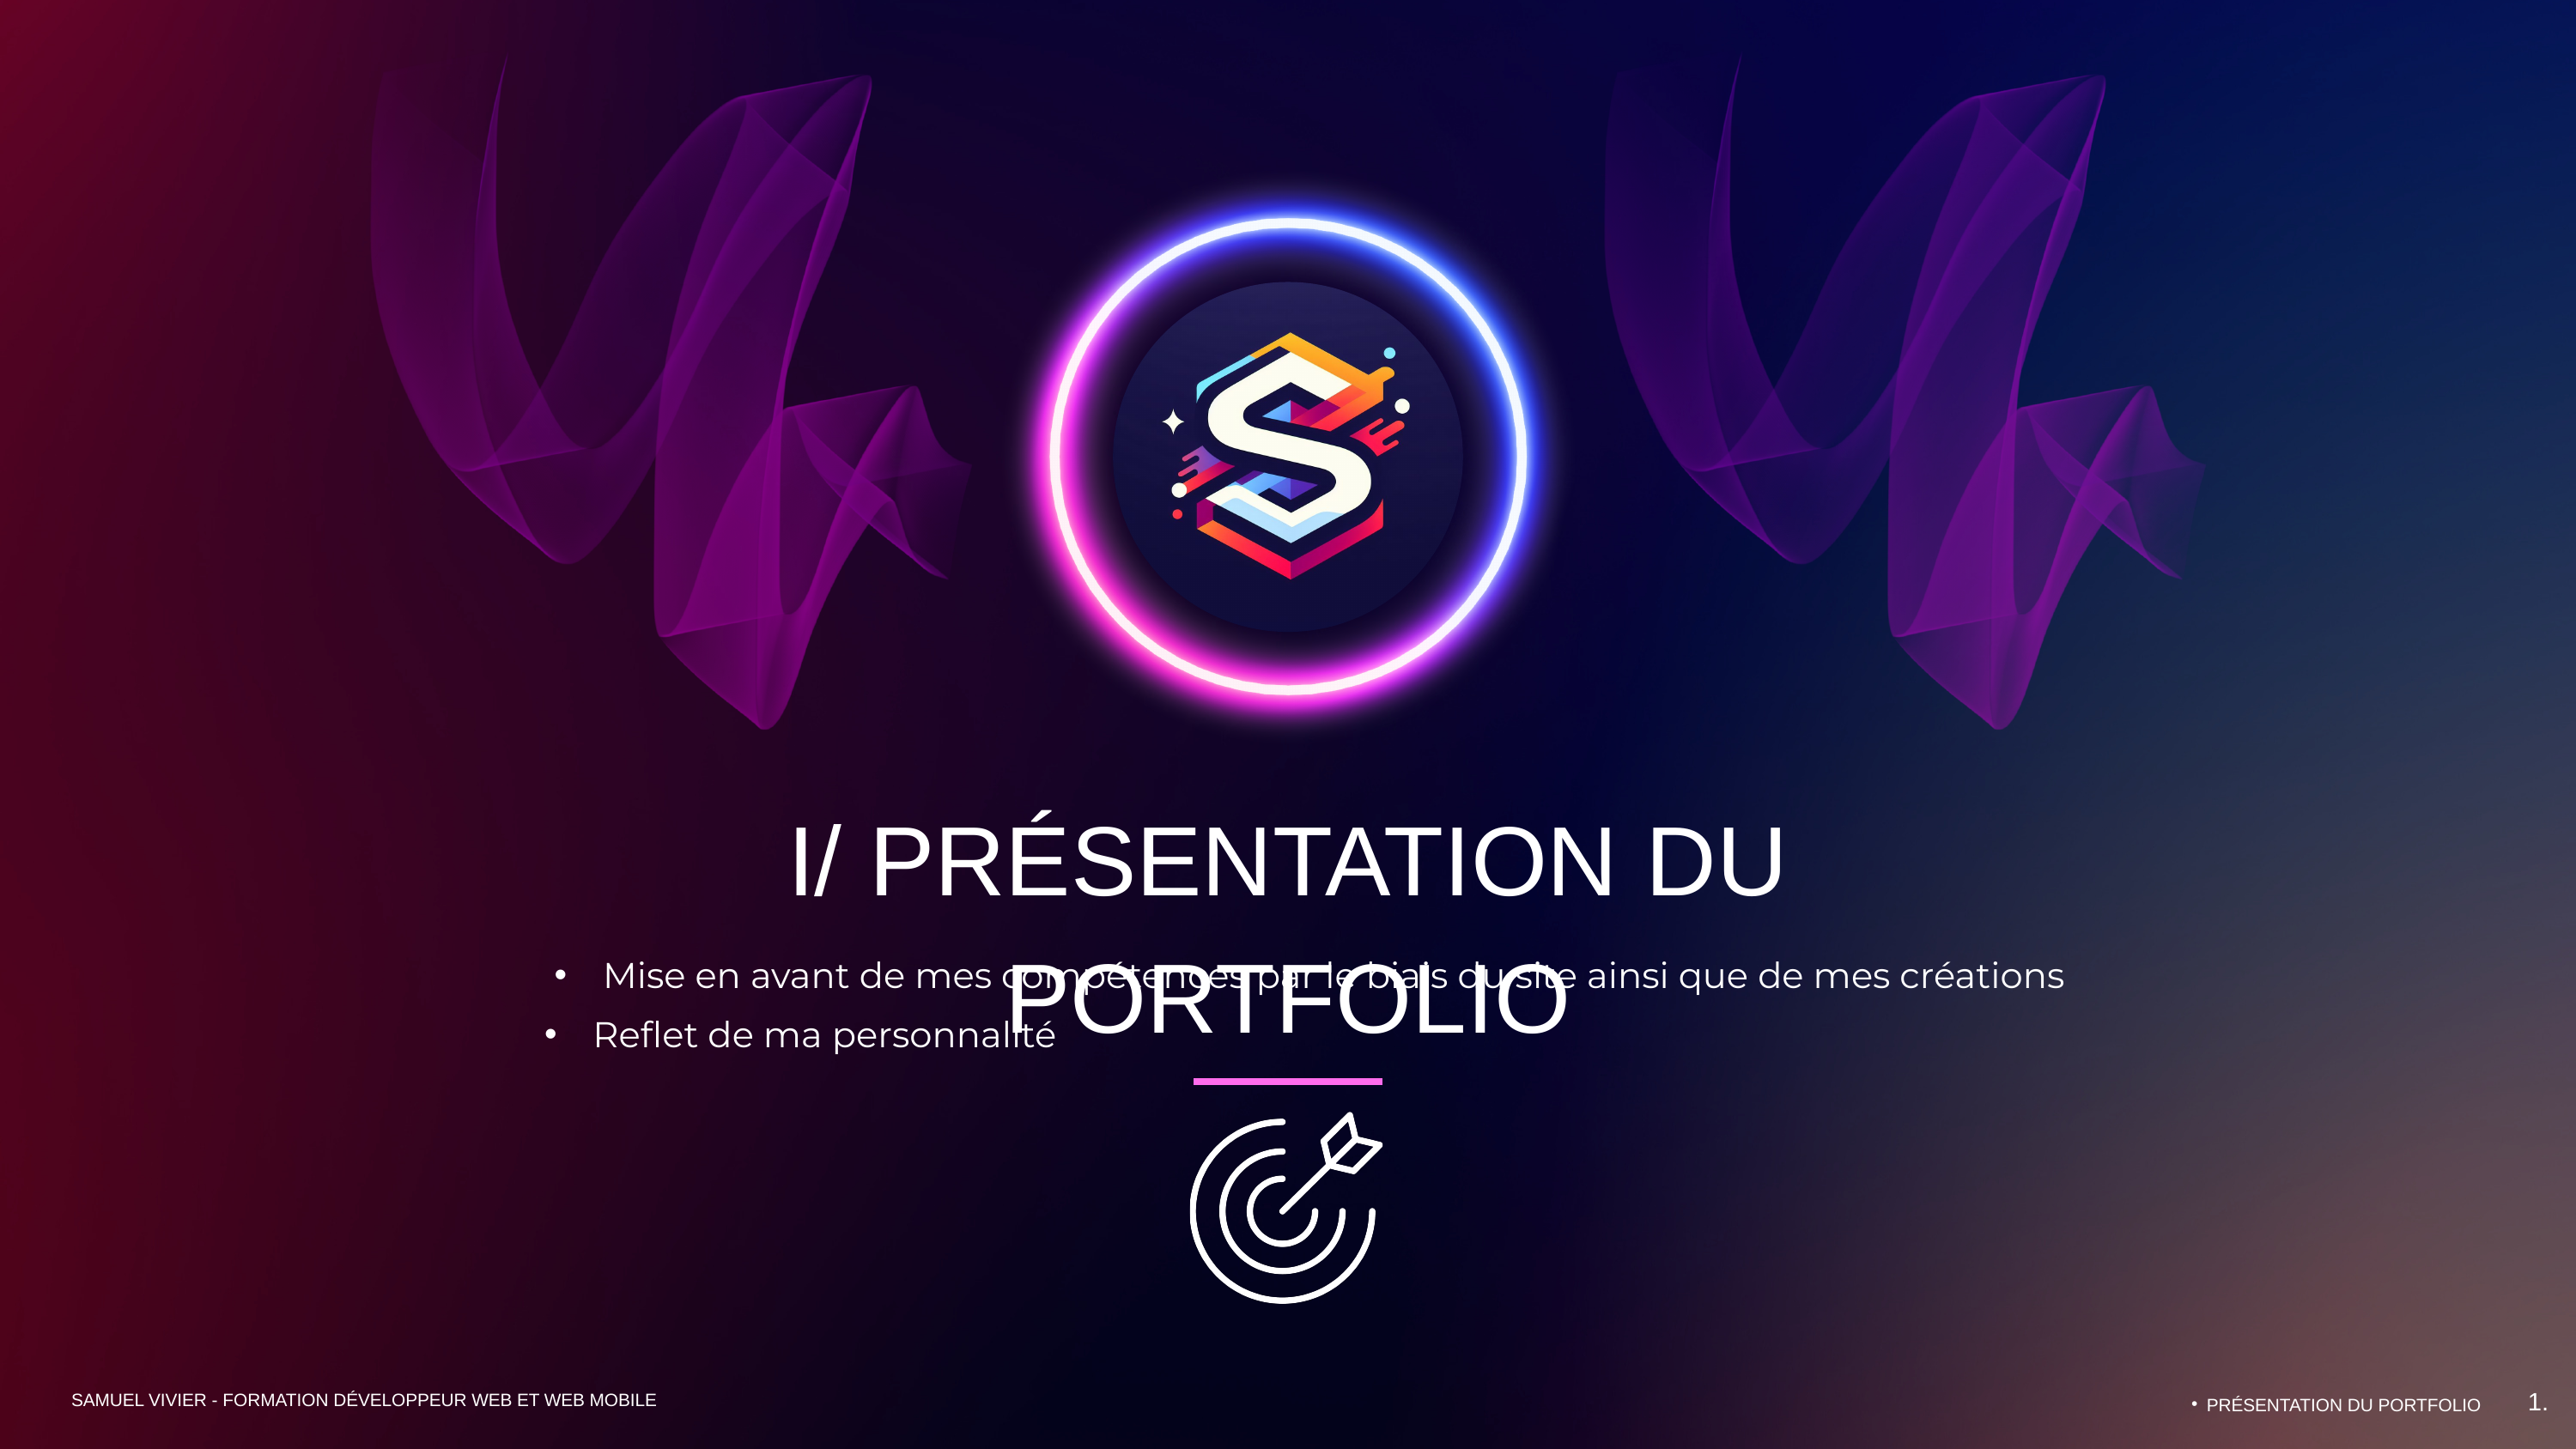

I/ PRÉSENTATION DU PORTFOLIO
Mise en avant de mes compétences par le biais du site ainsi que de mes créations
Reflet de ma personnalité

1.
SAMUEL VIVIER - FORMATION DÉVELOPPEUR WEB ET WEB MOBILE
PRÉSENTATION DU PORTFOLIO